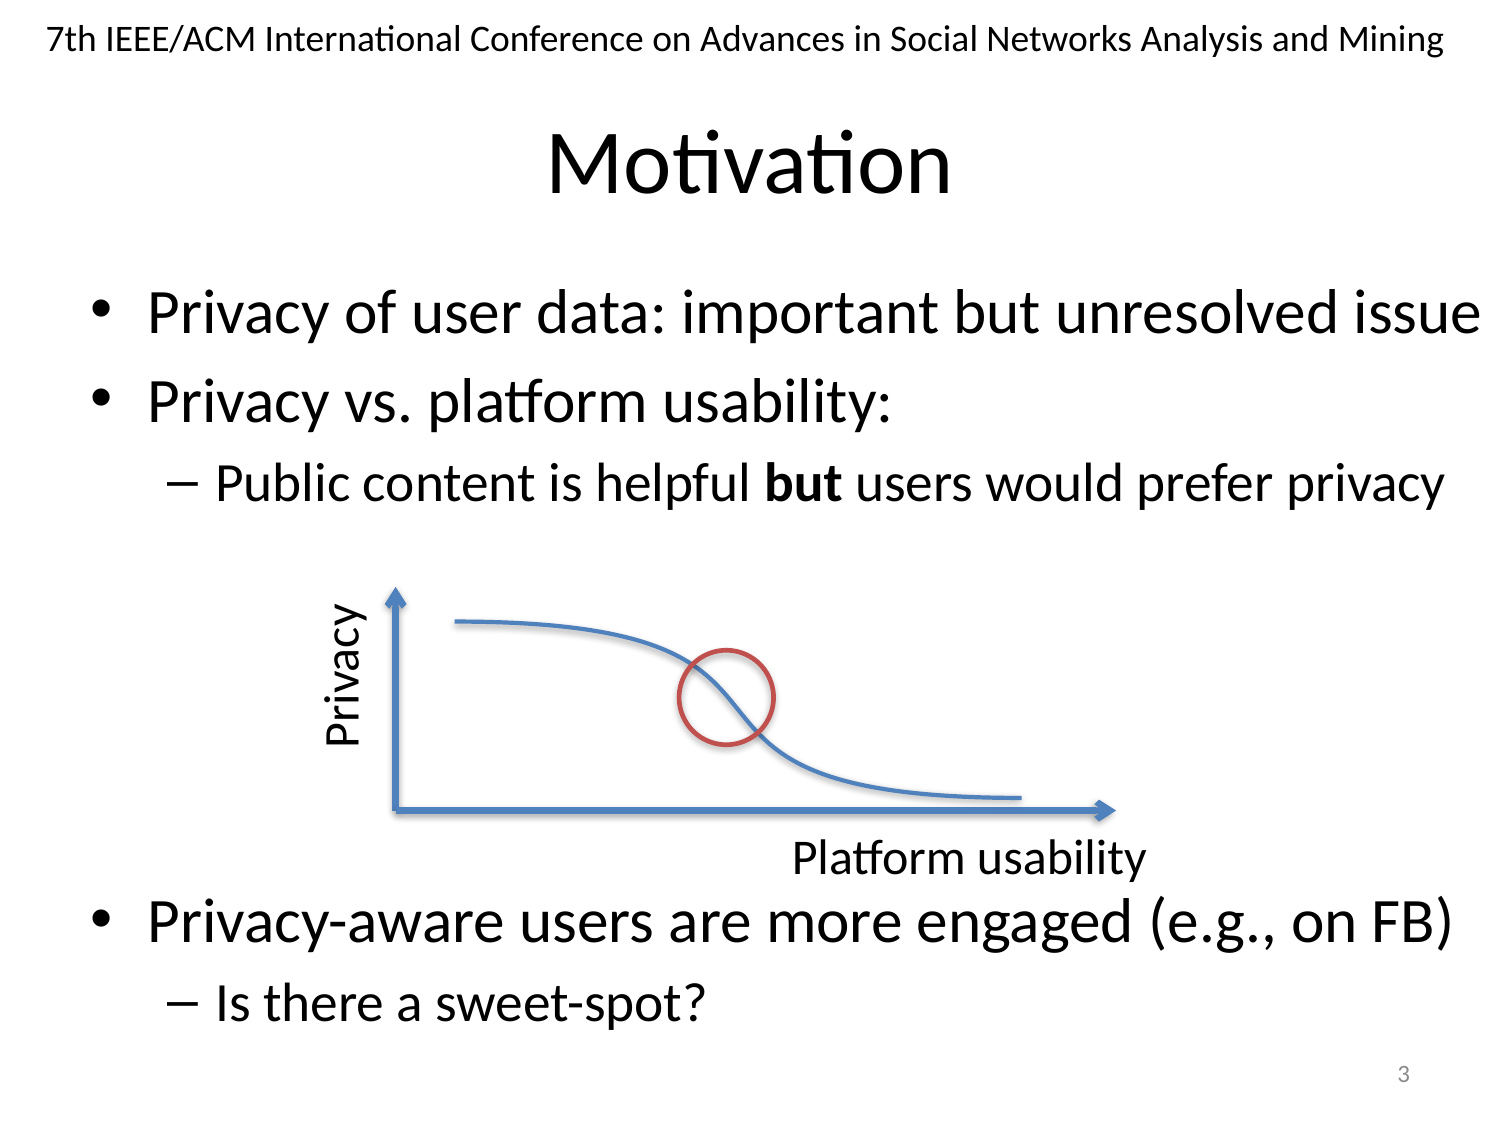

# Motivation
Privacy of user data: important but unresolved issue
Privacy vs. platform usability:
Public content is helpful but users would prefer privacy

Privacy-aware users are more engaged (e.g., on FB)
Is there a sweet-spot?
Privacy
Platform usability

3